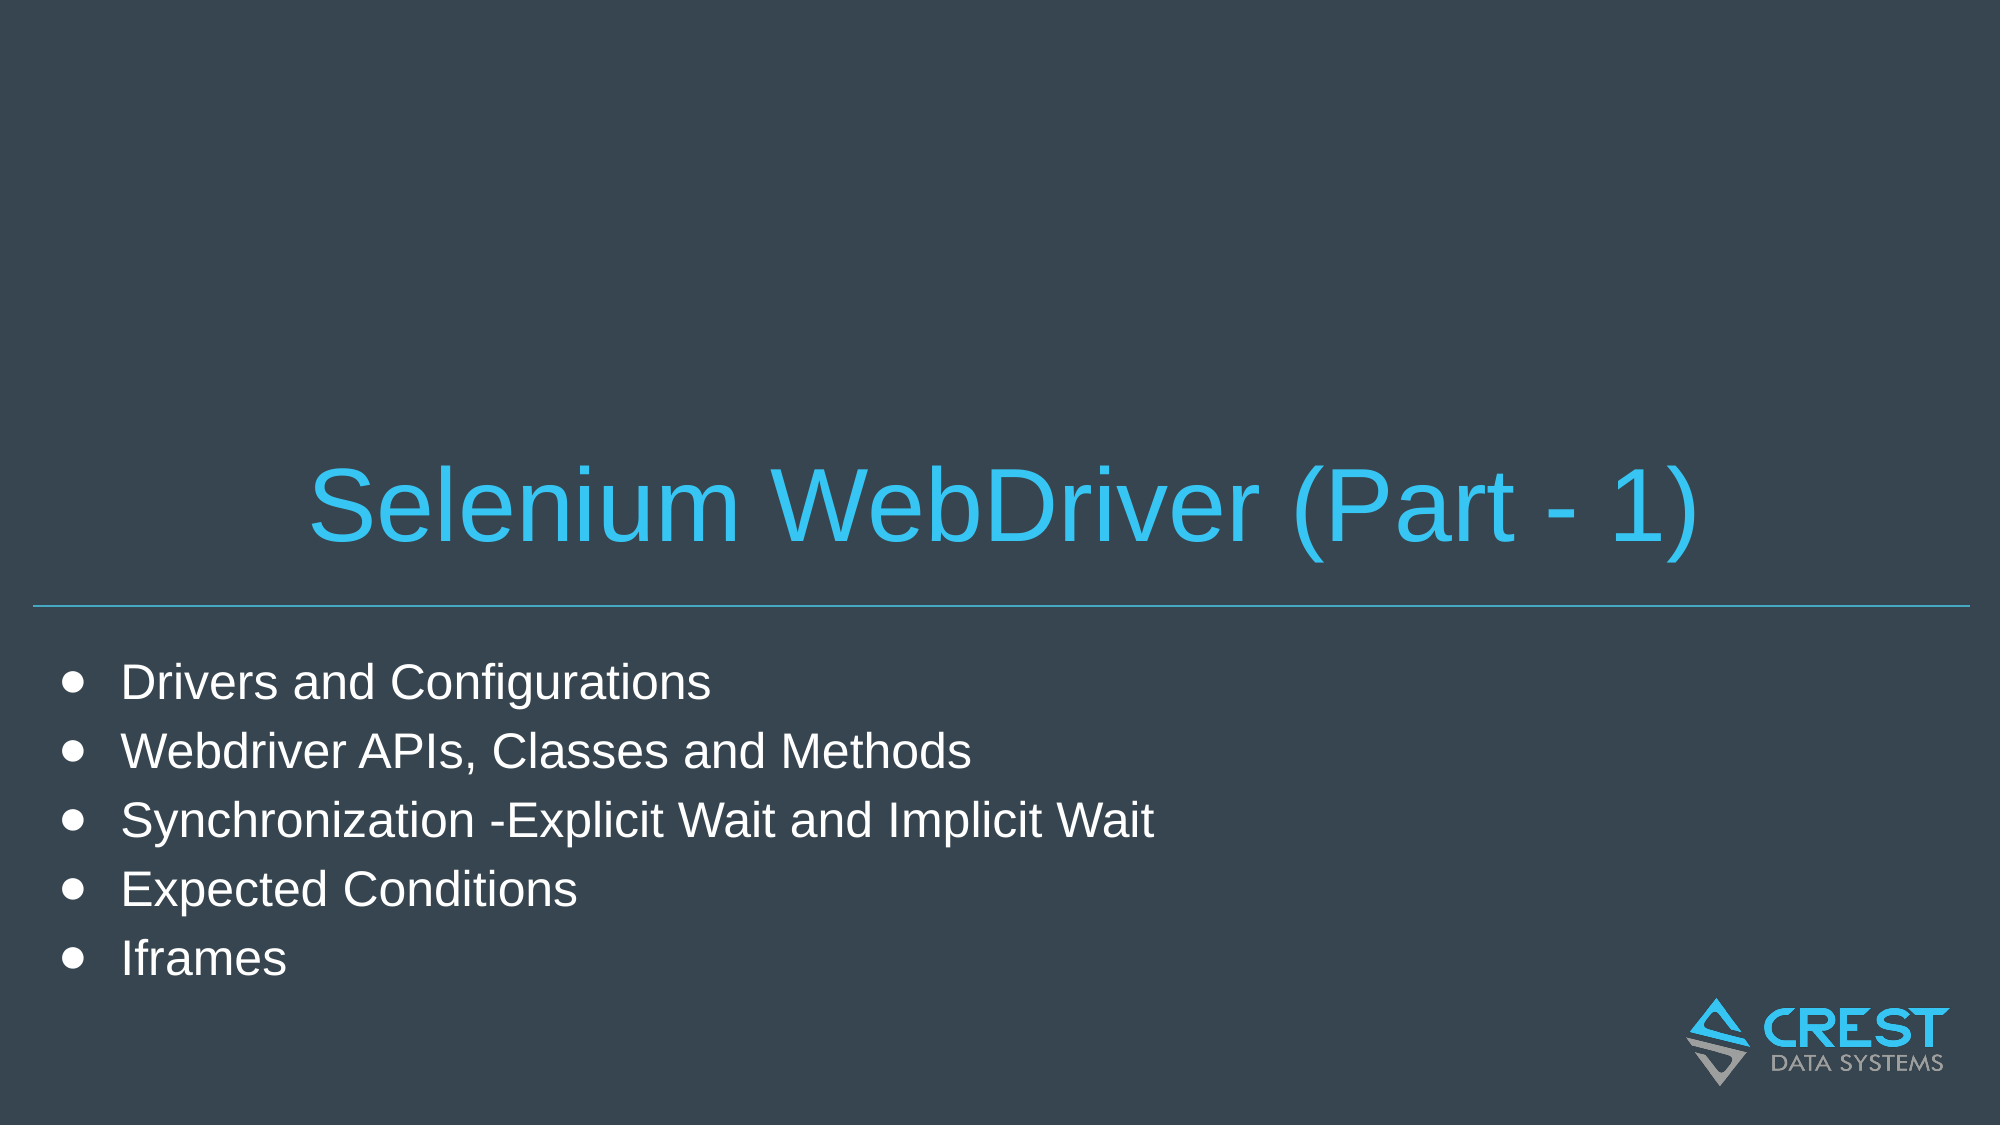

# Selenium WebDriver (Part - 1)
Drivers and Configurations
Webdriver APIs, Classes and Methods
Synchronization -Explicit Wait and Implicit Wait
Expected Conditions
Iframes